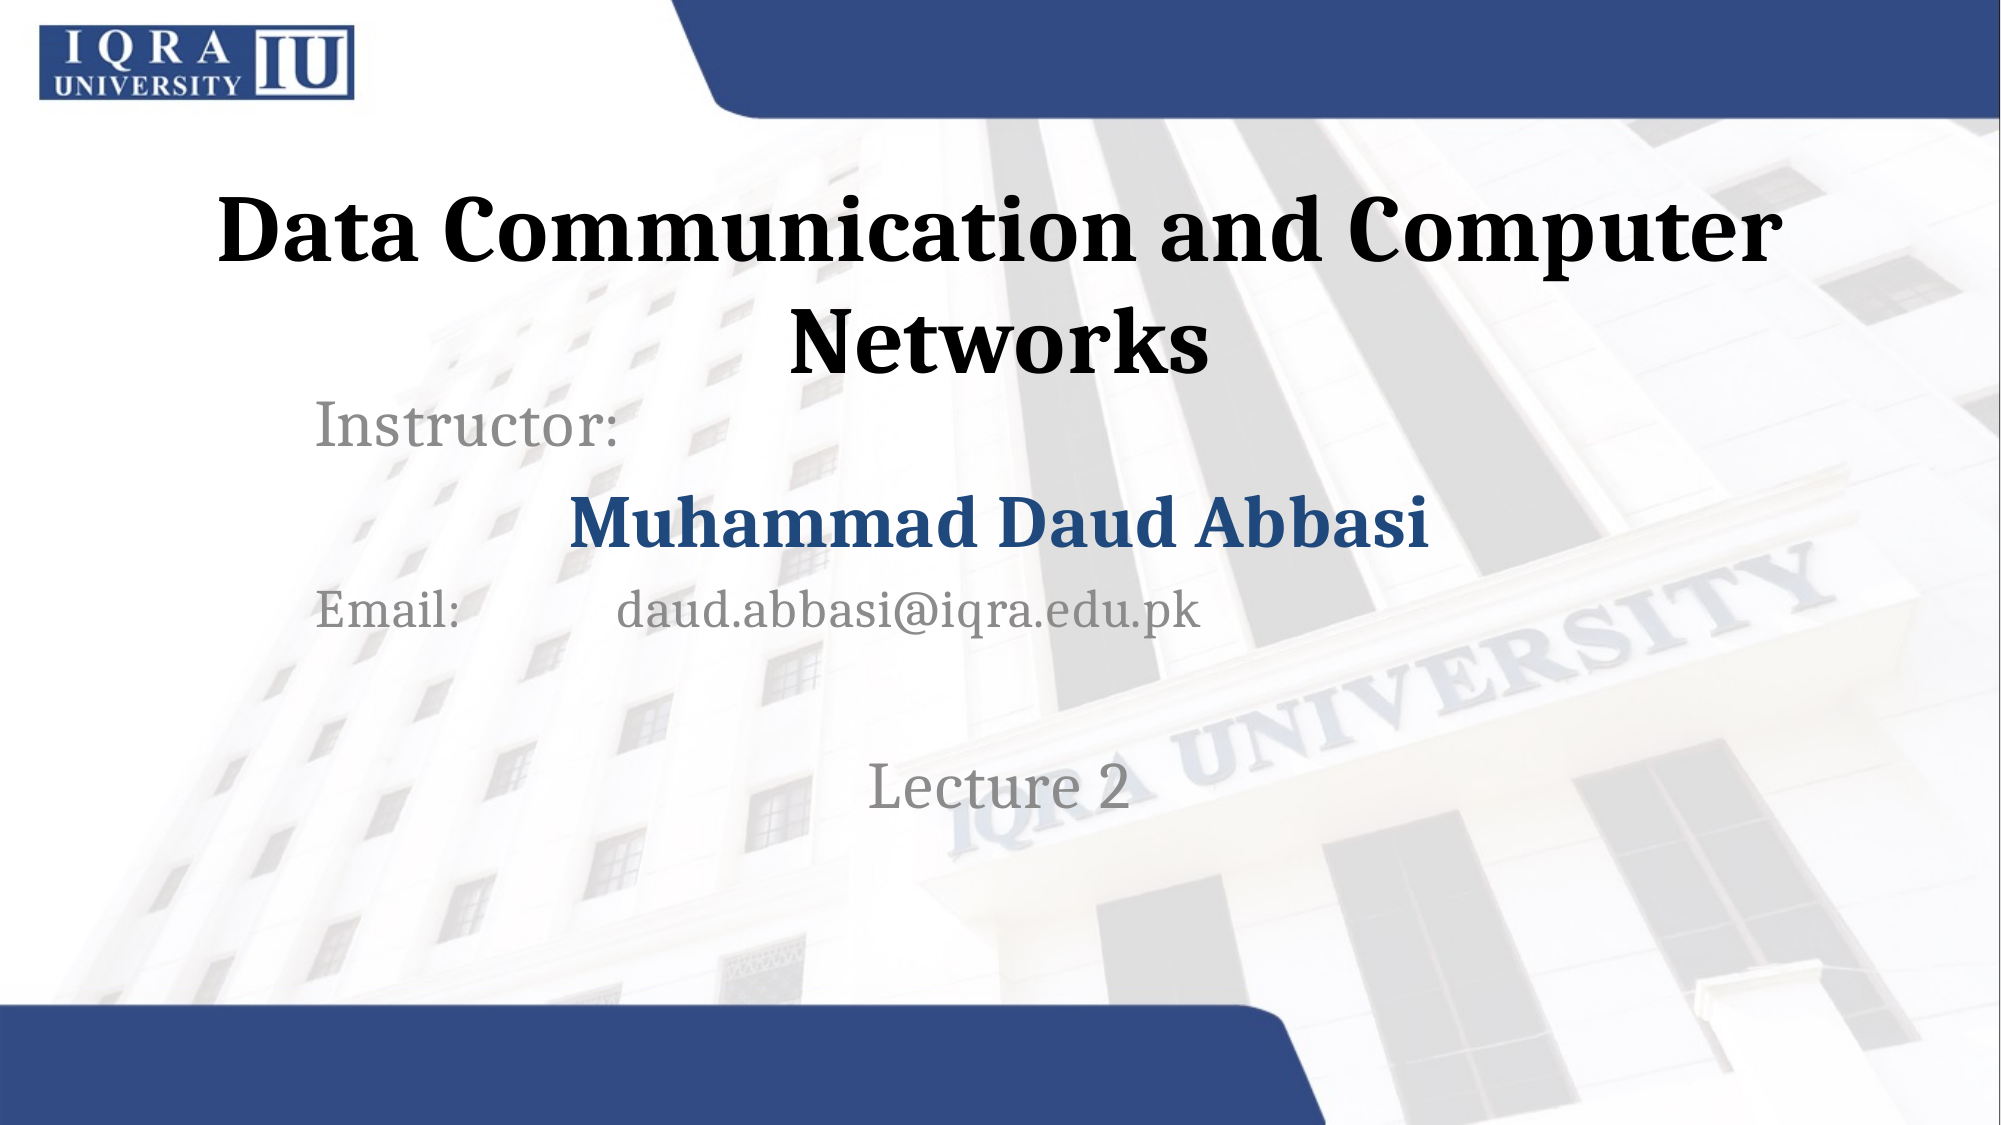

# Data Communication and Computer Networks
Instructor:
Muhammad Daud Abbasi
Email:		daud.abbasi@iqra.edu.pk

Lecture 2